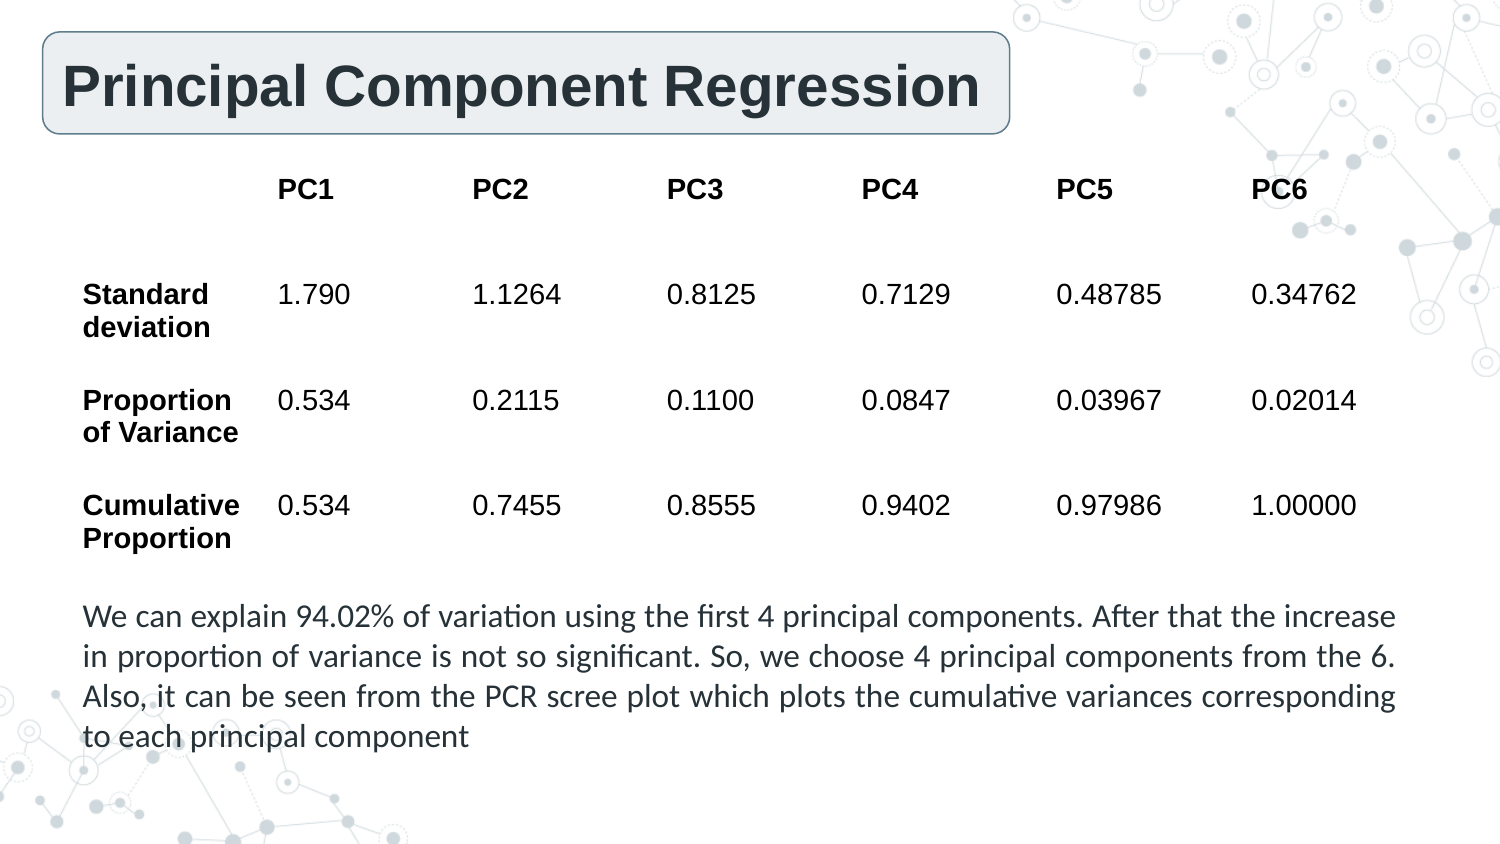

Principal Component Regression
|  | PC1 | PC2 | PC3 | PC4 | PC5 | PC6 |
| --- | --- | --- | --- | --- | --- | --- |
| Standard deviation | 1.790 | 1.1264 | 0.8125 | 0.7129 | 0.48785 | 0.34762 |
| Proportion of Variance | 0.534 | 0.2115 | 0.1100 | 0.0847 | 0.03967 | 0.02014 |
| Cumulative Proportion | 0.534 | 0.7455 | 0.8555 | 0.9402 | 0.97986 | 1.00000 |
We can explain 94.02% of variation using the first 4 principal components. After that the increase in proportion of variance is not so significant. So, we choose 4 principal components from the 6. Also, it can be seen from the PCR scree plot which plots the cumulative variances corresponding to each principal component